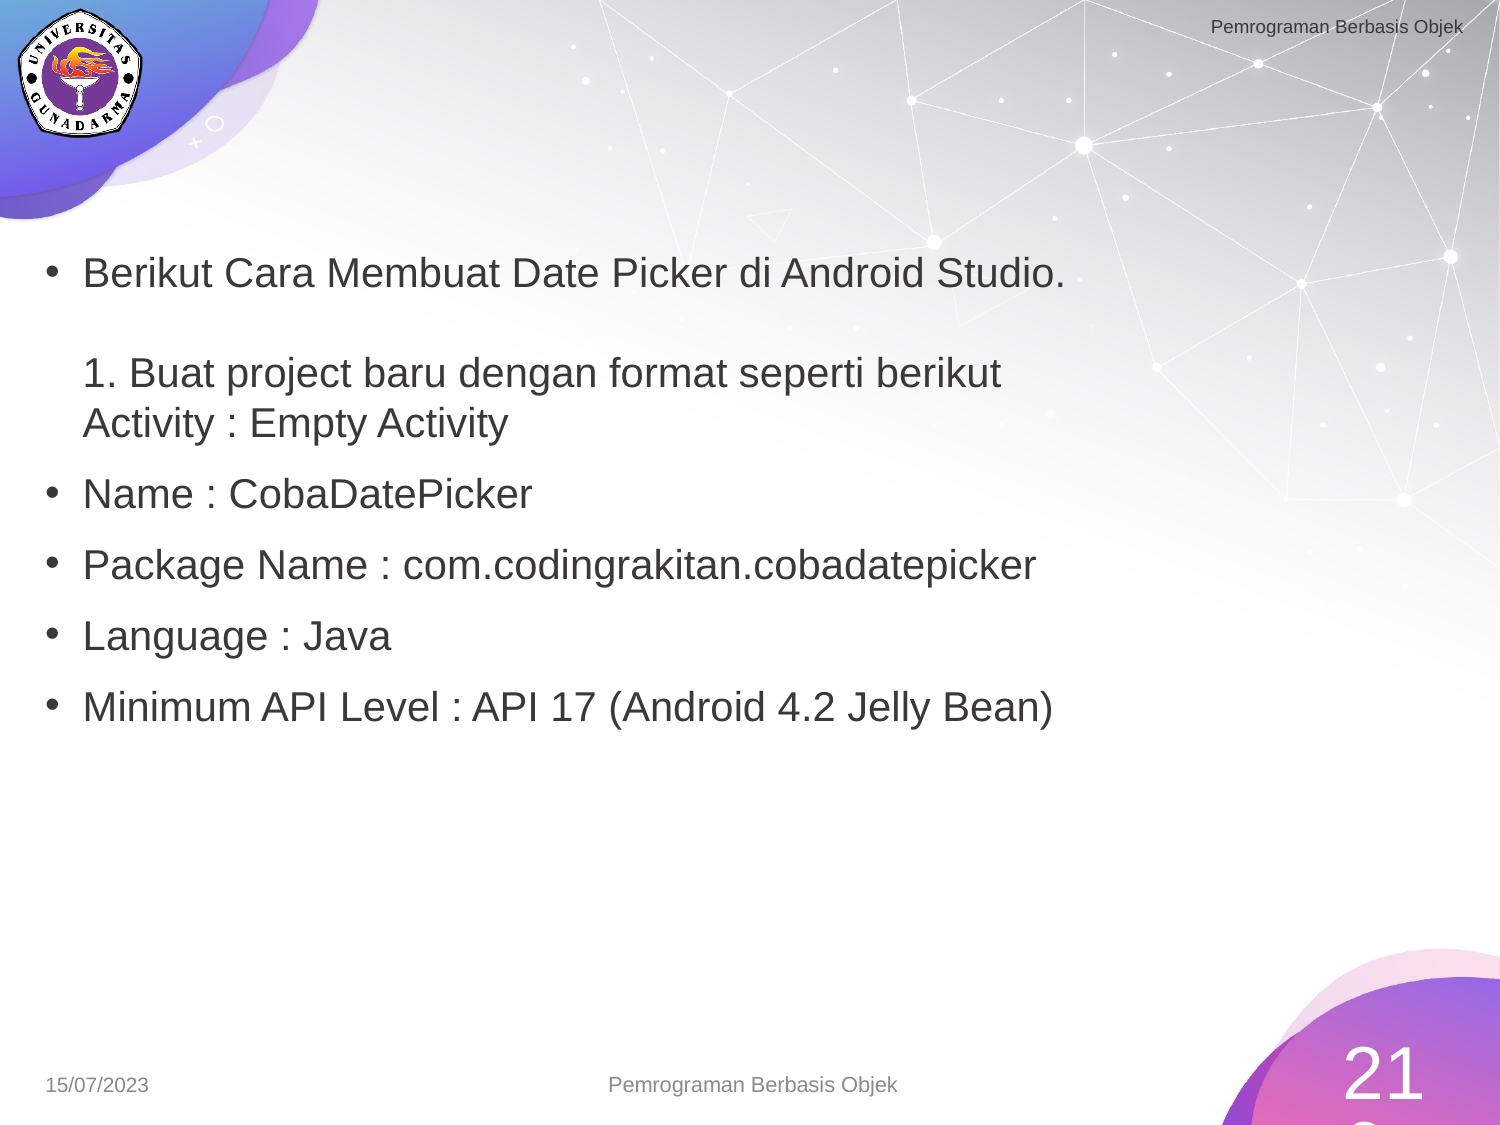

#
Berikut Cara Membuat Date Picker di Android Studio.
1. Buat project baru dengan format seperti berikut
Activity : Empty Activity
Name : CobaDatePicker
Package Name : com.codingrakitan.cobadatepicker
Language : Java
Minimum API Level : API 17 (Android 4.2 Jelly Bean)

216
Pemrograman Berbasis Objek
15/07/2023